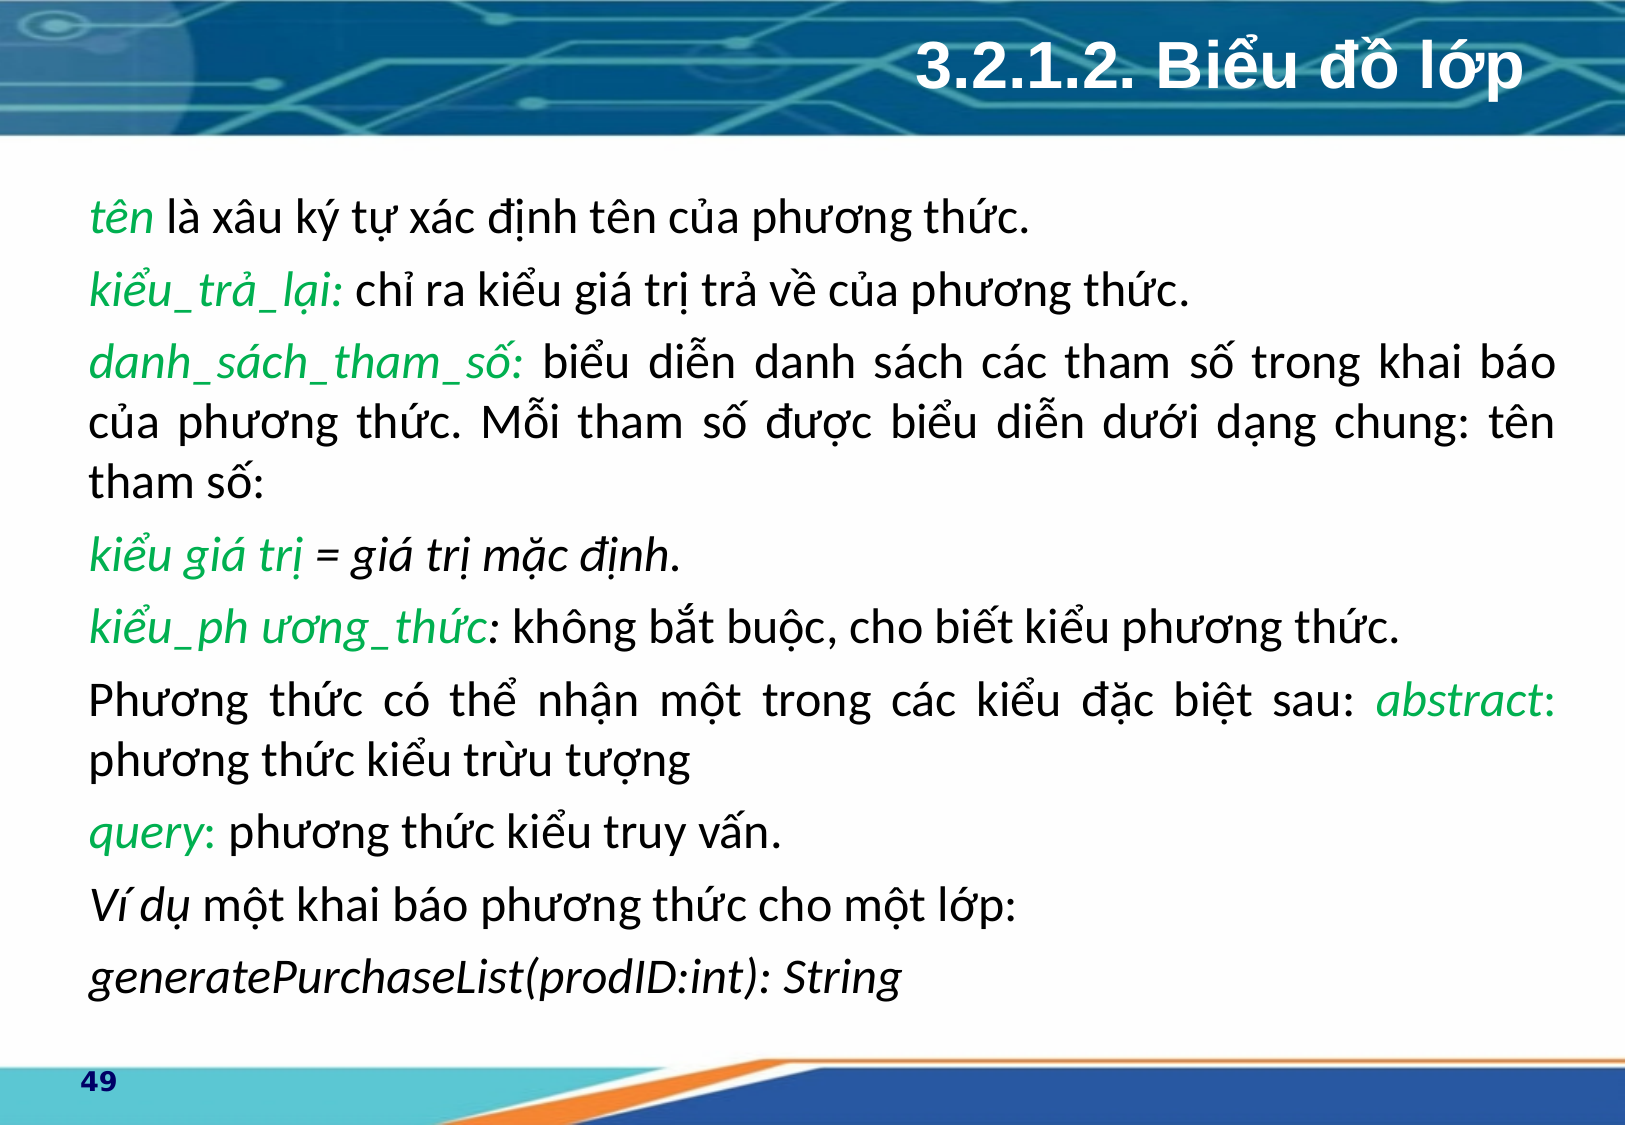

# 3.2.1.2. Biểu đồ lớp
tên là xâu ký tự xác định tên của phương thức.
kiểu_trả_lại: chỉ ra kiểu giá trị trả về của phương thức.
danh_sách_tham_số: biểu diễn danh sách các tham số trong khai báo của phương thức. Mỗi tham số được biểu diễn dưới dạng chung: tên tham số:
kiểu giá trị = giá trị mặc định.
kiểu_ph ương_thức: không bắt buộc, cho biết kiểu phương thức.
Phương thức có thể nhận một trong các kiểu đặc biệt sau: abstract: phương thức kiểu trừu tượng
query: phương thức kiểu truy vấn.
Ví dụ một khai báo phương thức cho một lớp:
generatePurchaseList(prodID:int): String
49